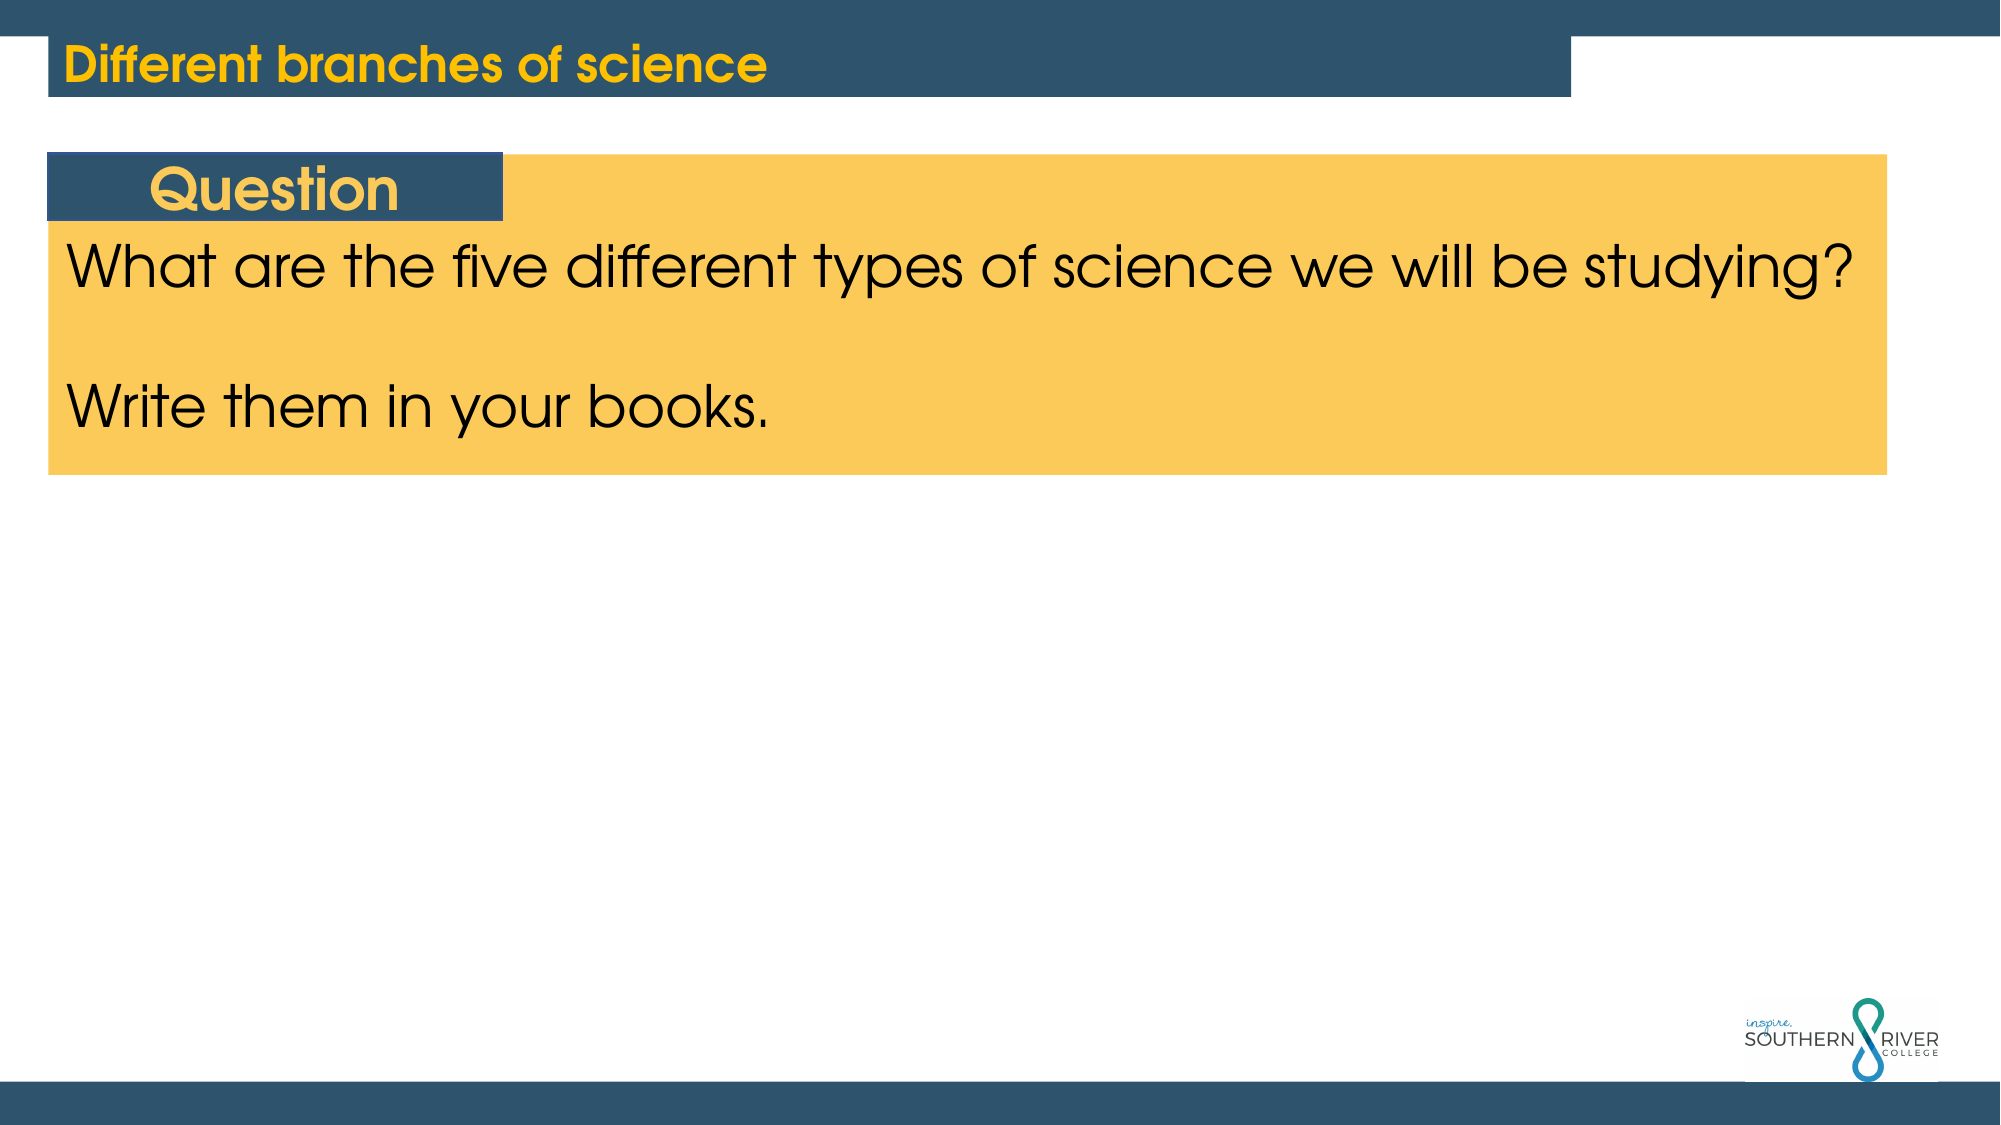

Different branches of science
Question

What are the five different types of science we will be studying?

Write them in your books.